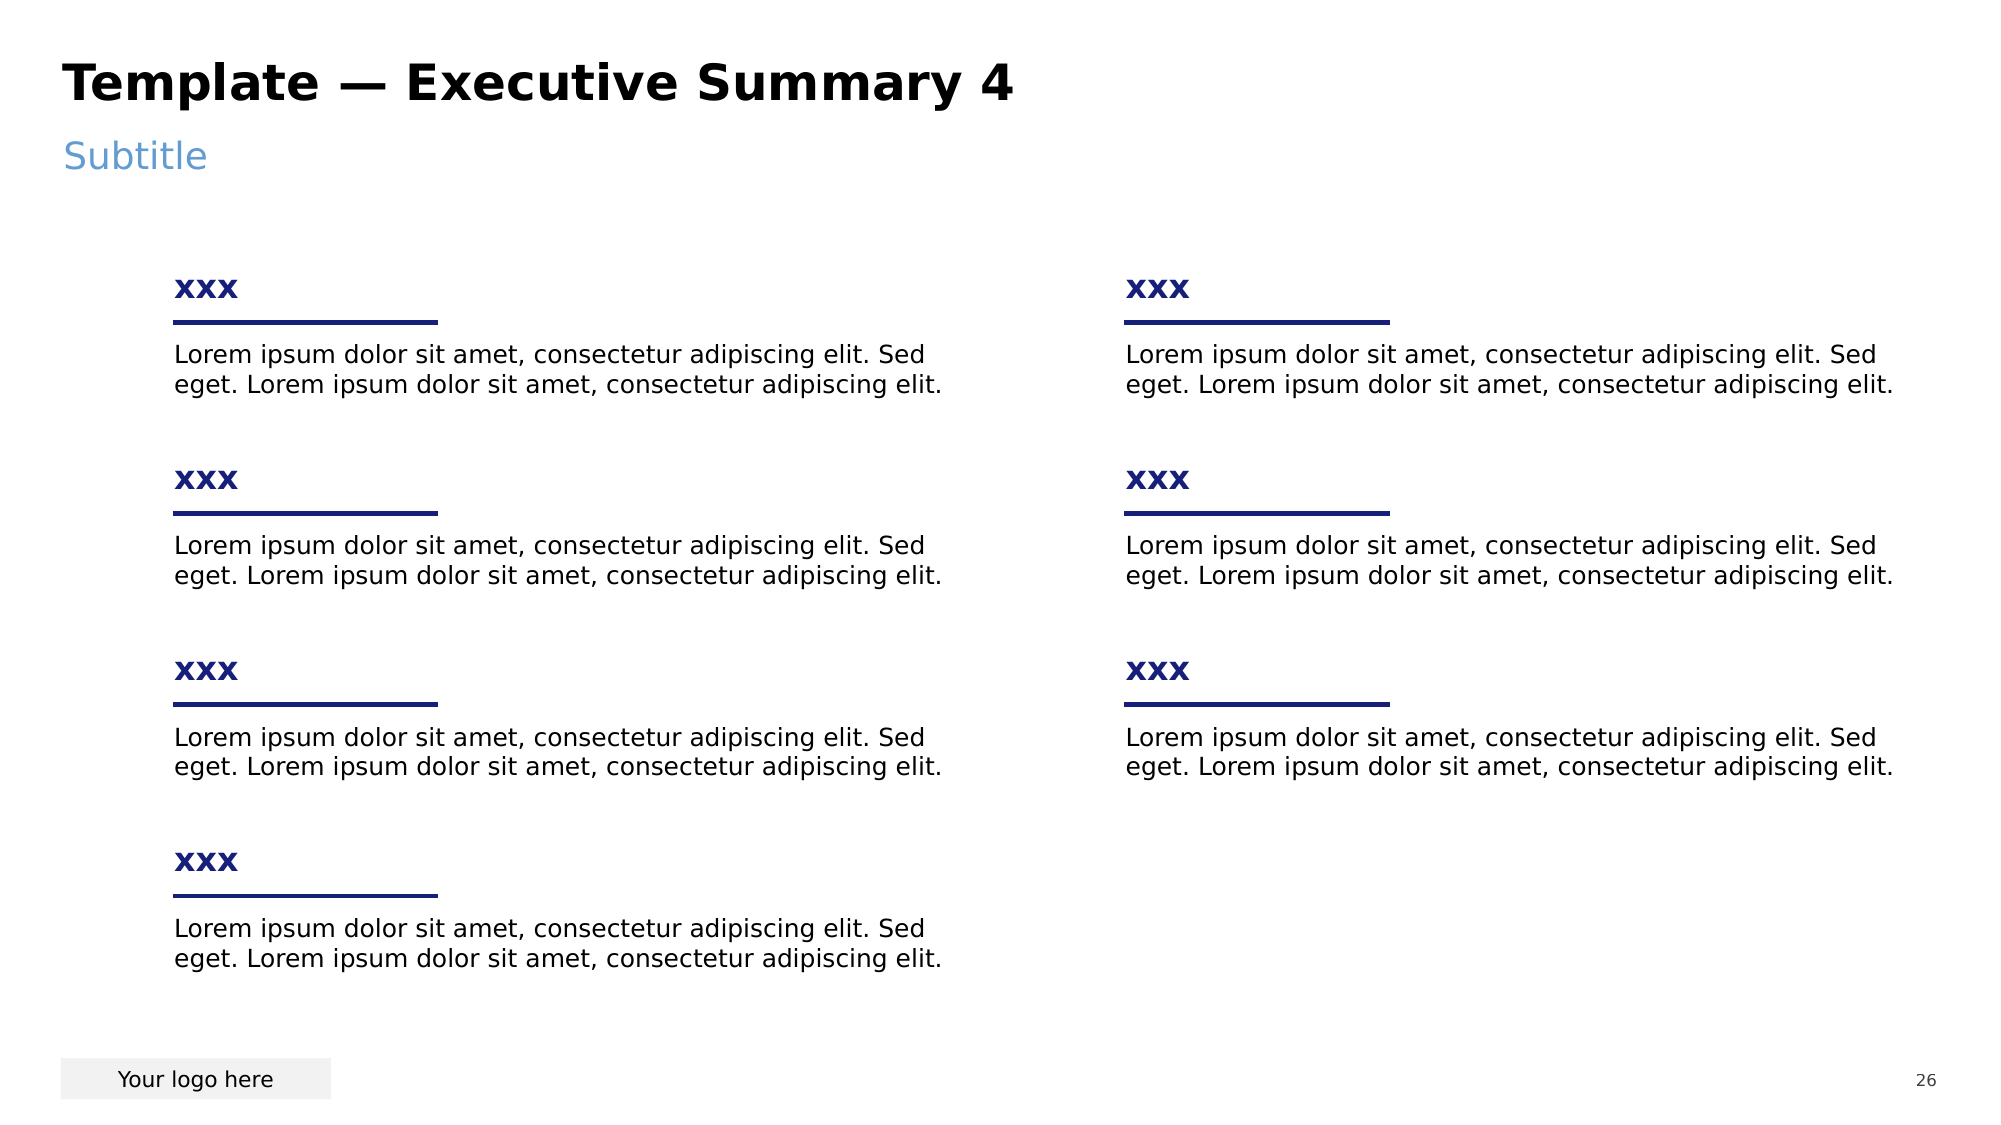

# Template — Executive Summary 4
Subtitle
xxx
xxx
Lorem ipsum dolor sit amet, consectetur adipiscing elit. Sed eget. Lorem ipsum dolor sit amet, consectetur adipiscing elit.
Lorem ipsum dolor sit amet, consectetur adipiscing elit. Sed eget. Lorem ipsum dolor sit amet, consectetur adipiscing elit.
xxx
xxx
Lorem ipsum dolor sit amet, consectetur adipiscing elit. Sed eget. Lorem ipsum dolor sit amet, consectetur adipiscing elit.
Lorem ipsum dolor sit amet, consectetur adipiscing elit. Sed eget. Lorem ipsum dolor sit amet, consectetur adipiscing elit.
xxx
xxx
Lorem ipsum dolor sit amet, consectetur adipiscing elit. Sed eget. Lorem ipsum dolor sit amet, consectetur adipiscing elit.
Lorem ipsum dolor sit amet, consectetur adipiscing elit. Sed eget. Lorem ipsum dolor sit amet, consectetur adipiscing elit.
xxx
Lorem ipsum dolor sit amet, consectetur adipiscing elit. Sed eget. Lorem ipsum dolor sit amet, consectetur adipiscing elit.